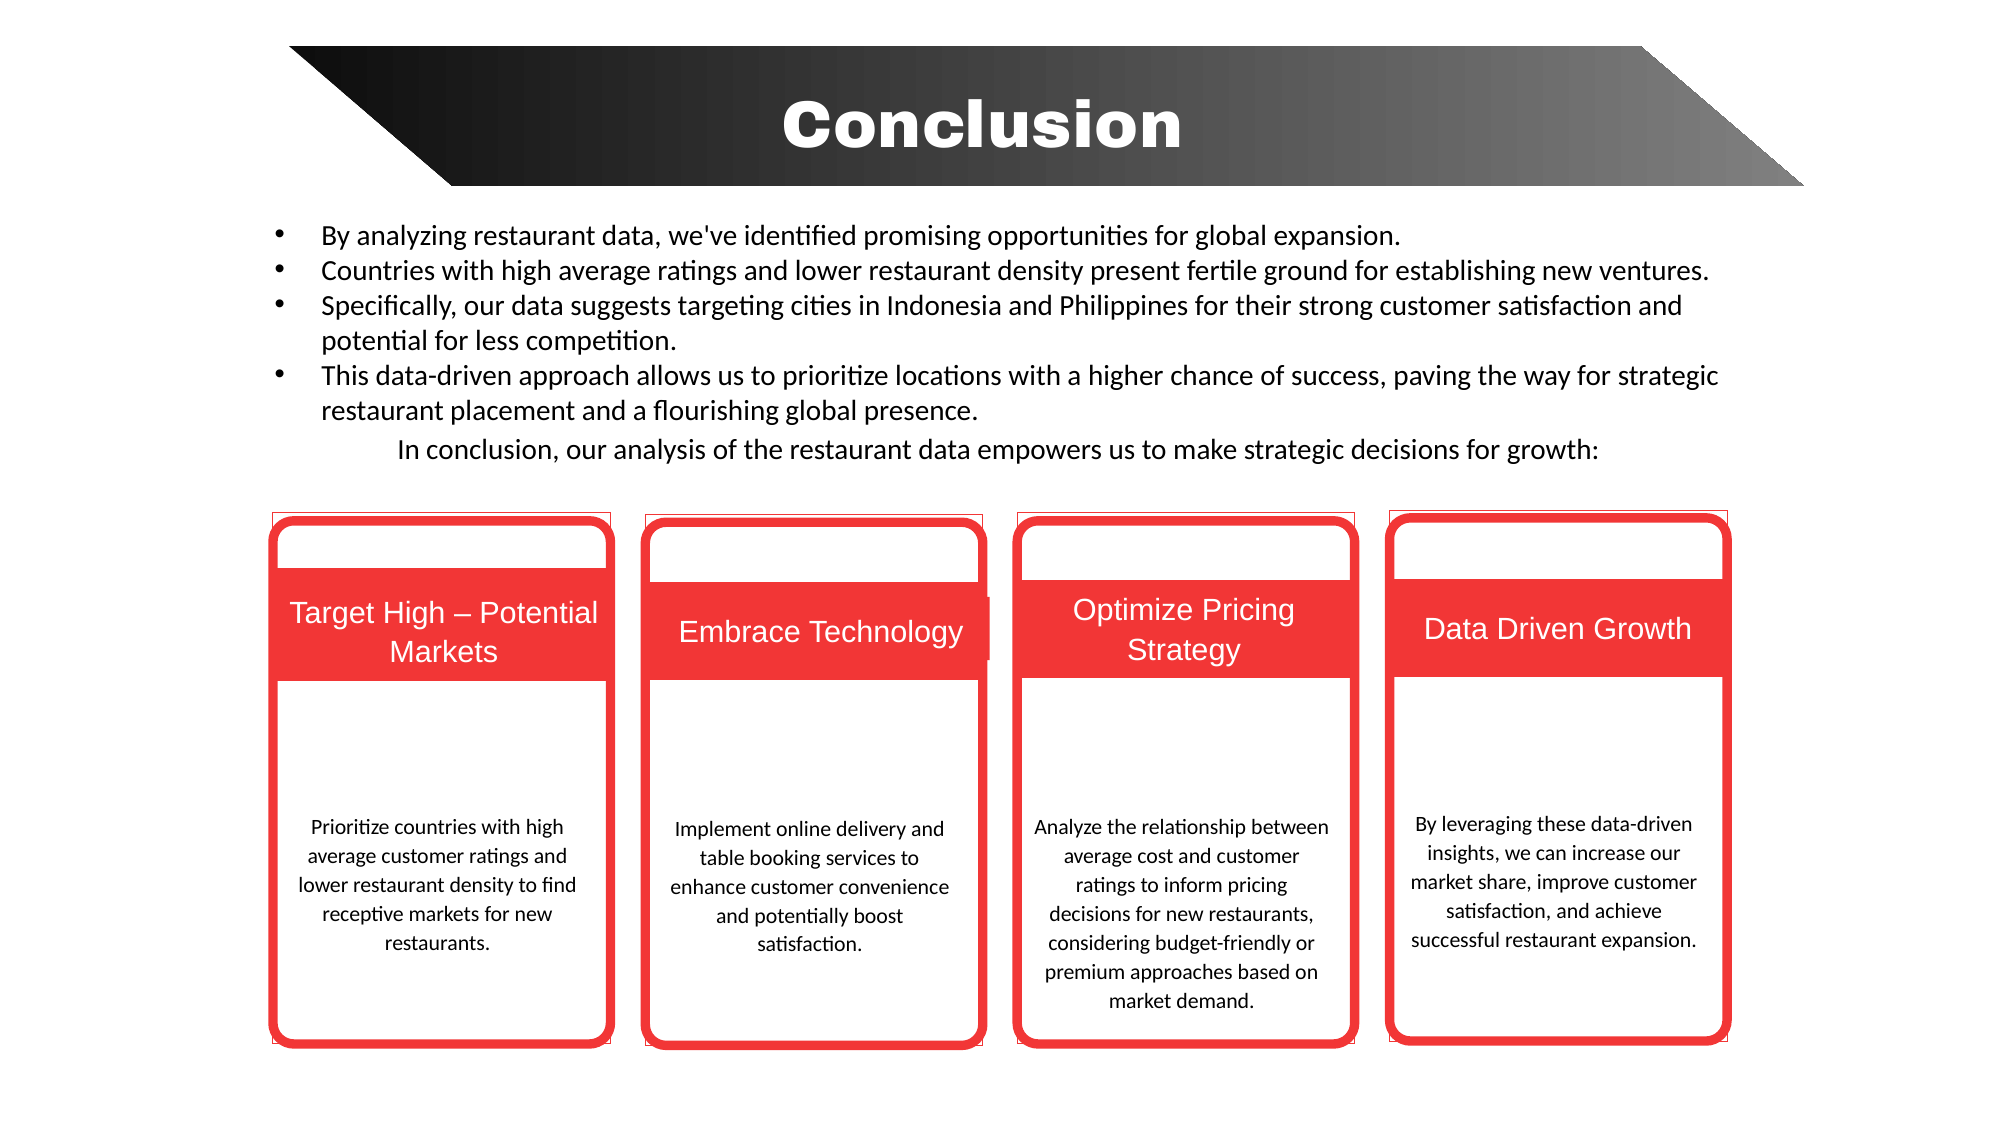

Conclusion
By analyzing restaurant data, we've identified promising opportunities for global expansion.
Countries with high average ratings and lower restaurant density present fertile ground for establishing new ventures.
Specifically, our data suggests targeting cities in Indonesia and Philippines for their strong customer satisfaction and potential for less competition.
This data-driven approach allows us to prioritize locations with a higher chance of success, paving the way for strategic restaurant placement and a flourishing global presence.
In conclusion, our analysis of the restaurant data empowers us to make strategic decisions for growth:

Target High – Potential Markets

Data Driven Growth

Optimize Pricing Strategy

Embrace Technology
Excellence
By leveraging these data-driven insights, we can increase our market share, improve customer satisfaction, and achieve successful restaurant expansion.
Analyze the relationship between average cost and customer ratings to inform pricing decisions for new restaurants, considering budget-friendly or premium approaches based on market demand.
Prioritize countries with high average customer ratings and lower restaurant density to find receptive markets for new restaurants.
Implement online delivery and table booking services to enhance customer convenience and potentially boost satisfaction.